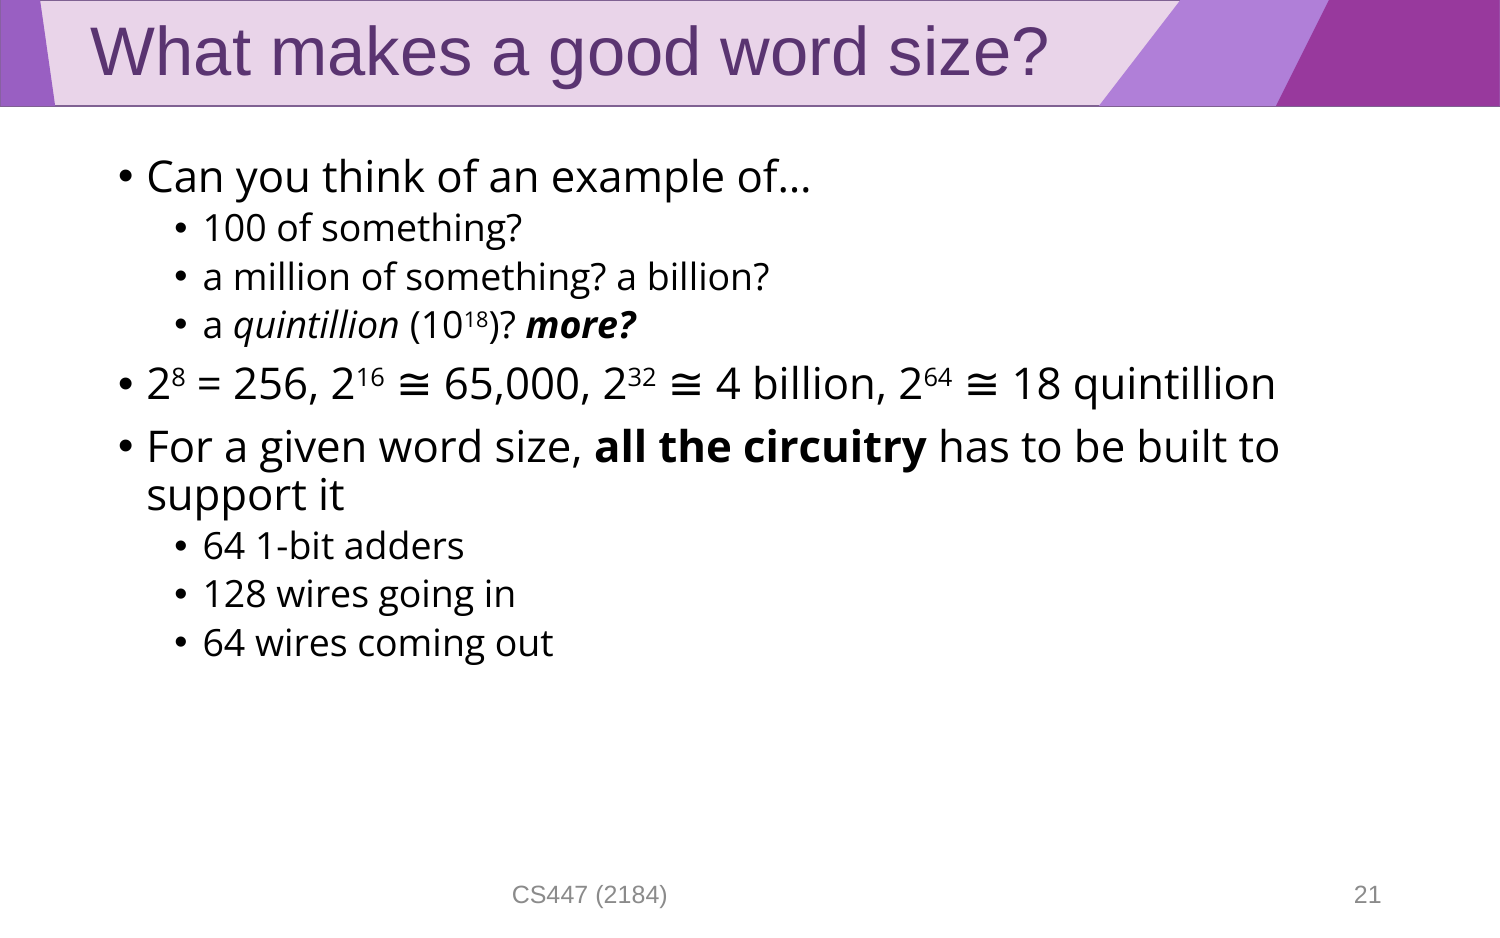

# What makes a good word size?
Can you think of an example of…
100 of something?
a million of something? a billion?
a quintillion (1018)? more?
28 = 256, 216 ≅ 65,000, 232 ≅ 4 billion, 264 ≅ 18 quintillion
For a given word size, all the circuitry has to be built to support it
64 1-bit adders
128 wires going in
64 wires coming out
CS447 (2184)
21